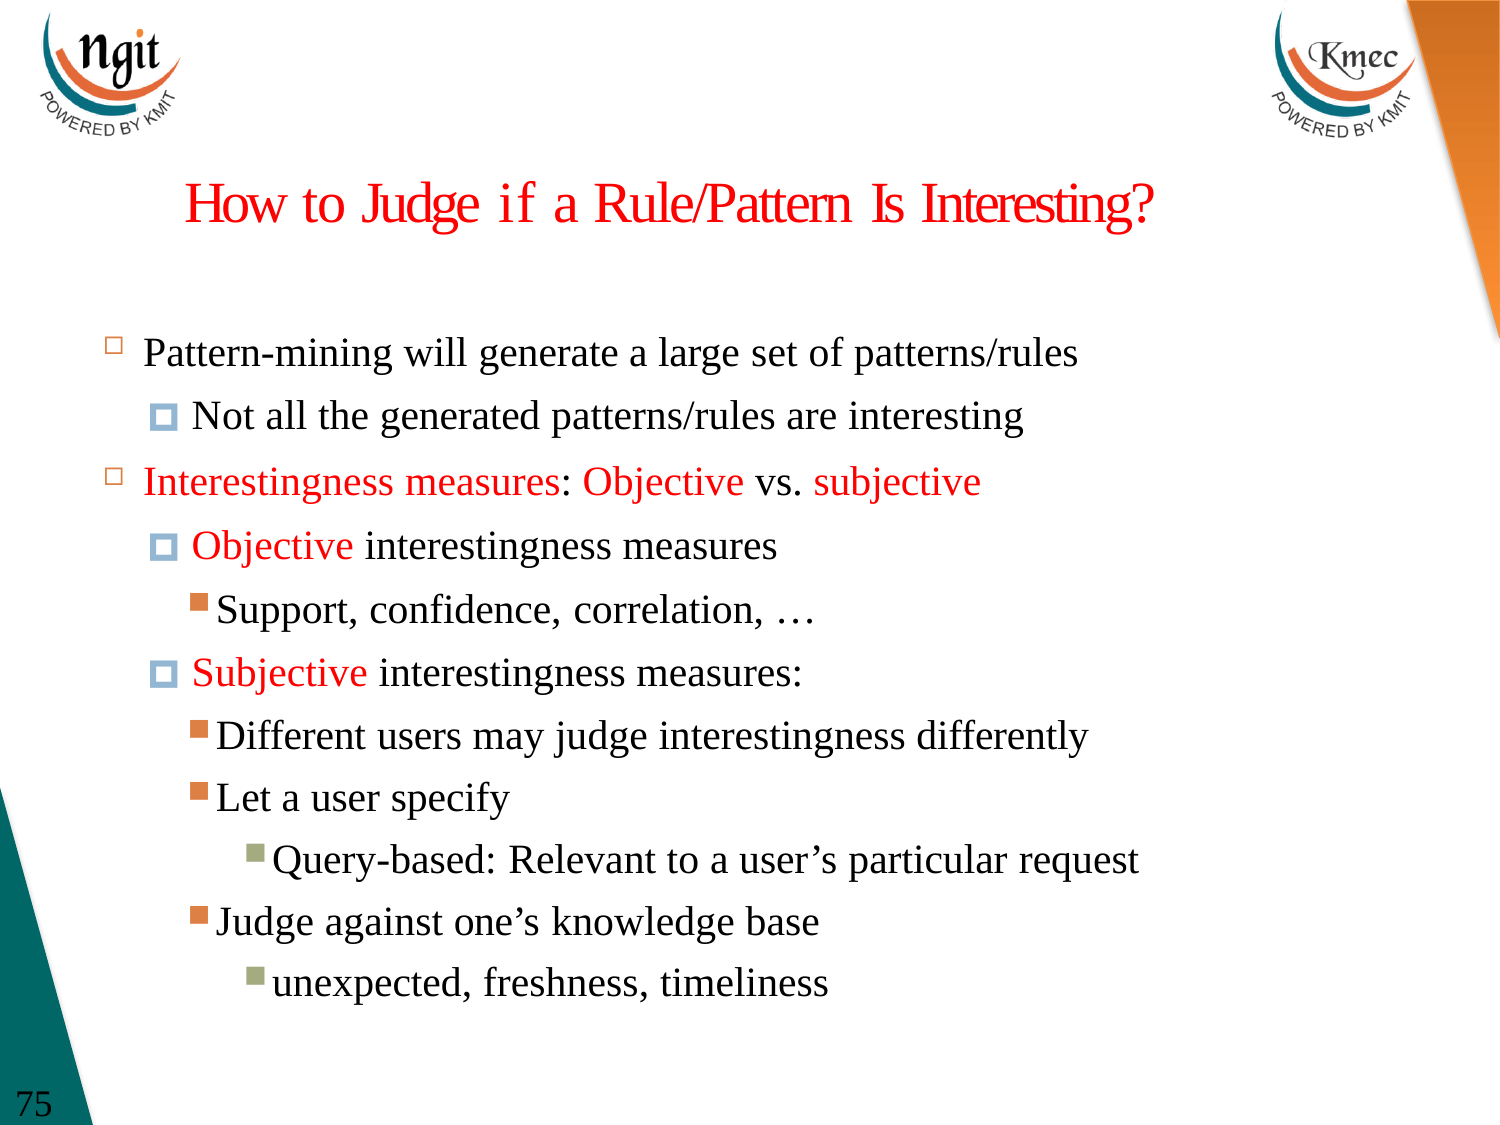

# How to Judge if a Rule/Pattern Is Interesting?
Pattern-mining will generate a large set of patterns/rules
🞑 Not all the generated patterns/rules are interesting
Interestingness measures: Objective vs. subjective
🞑 Objective interestingness measures
Support, confidence, correlation, …
🞑 Subjective interestingness measures:
Different users may judge interestingness differently
Let a user specify
Query-based: Relevant to a user’s particular request
Judge against one’s knowledge base
unexpected, freshness, timeliness
75